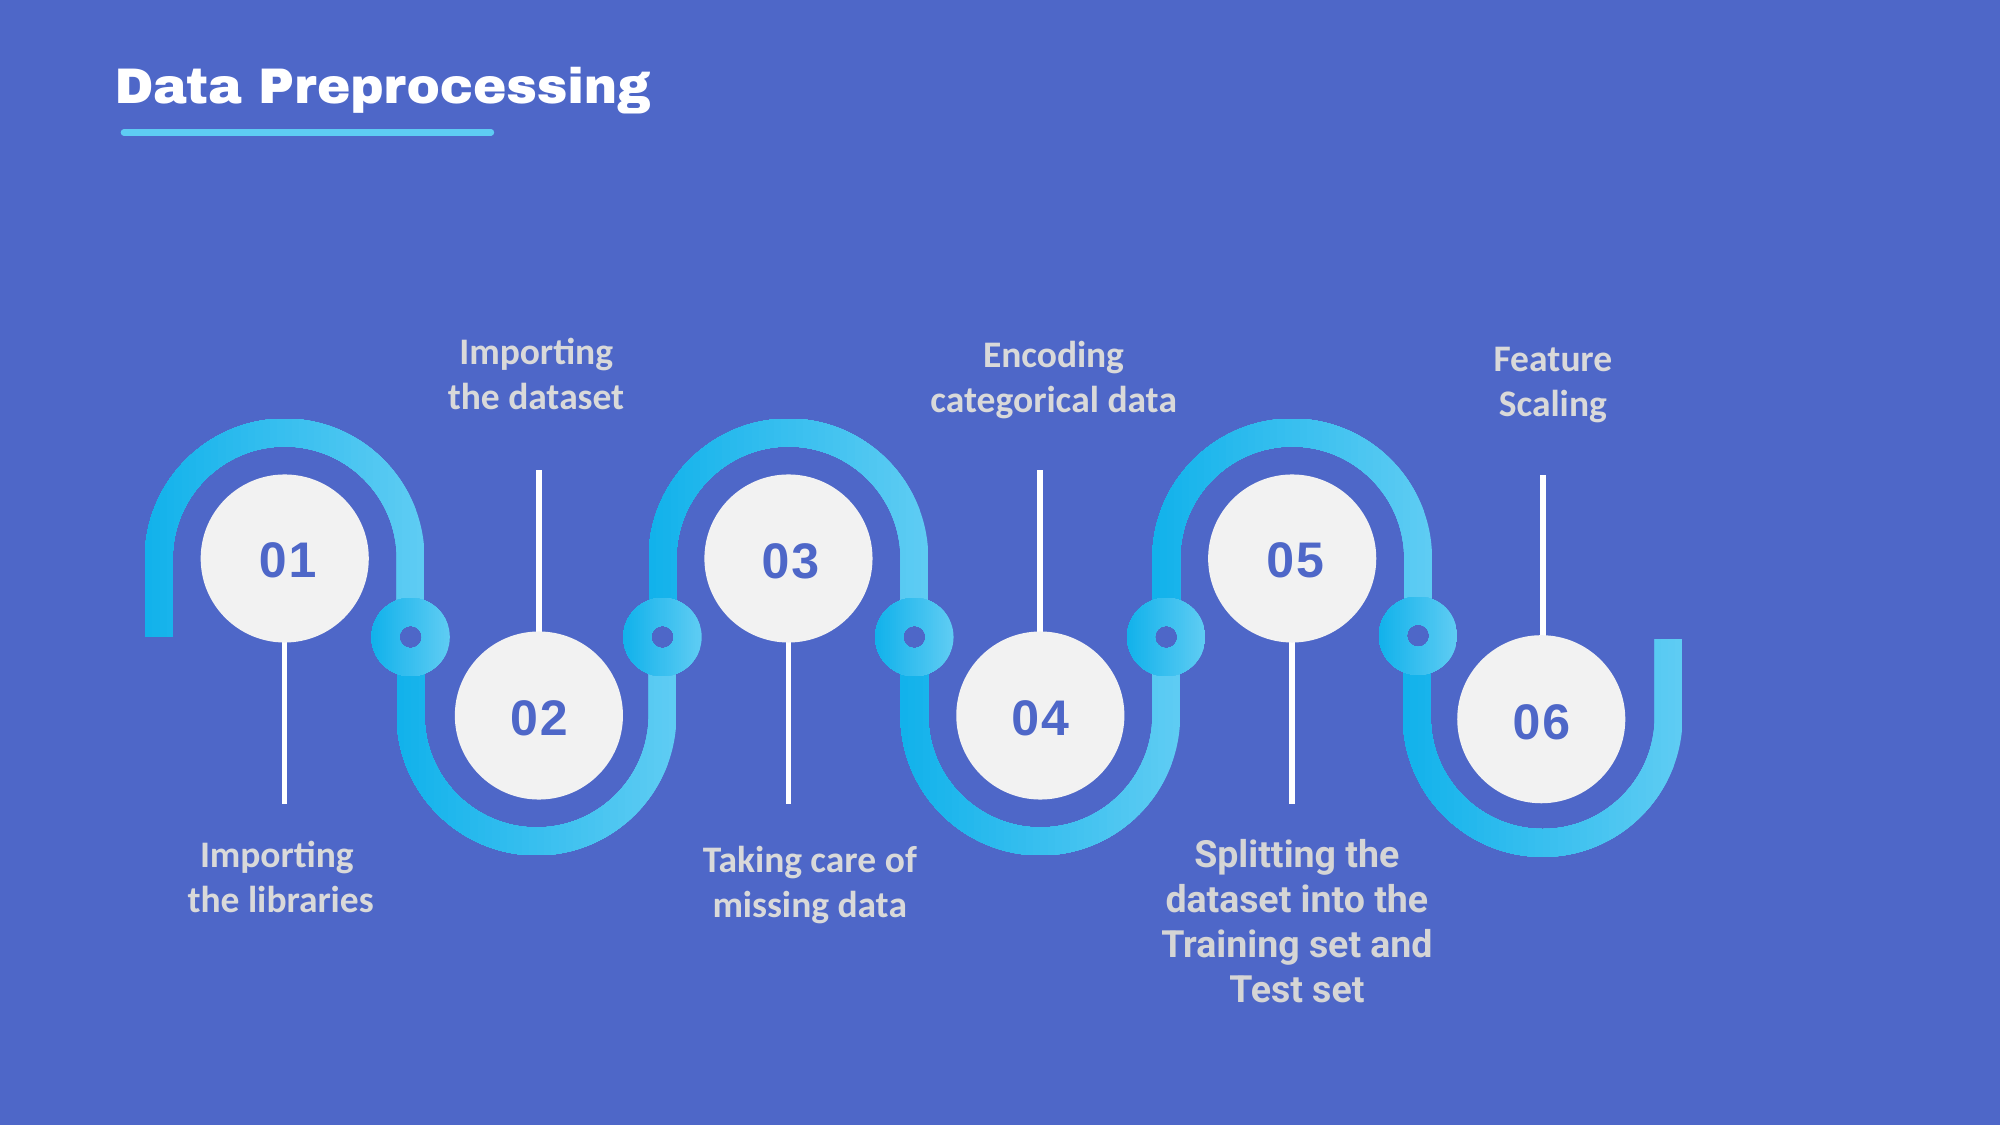

Data Preprocessing
Importing the dataset

Encoding categorical data

Feature Scaling

01
05
03

02
04

06

Splitting the dataset into the Training set and Test set
Importing
the libraries

Taking care of missing data